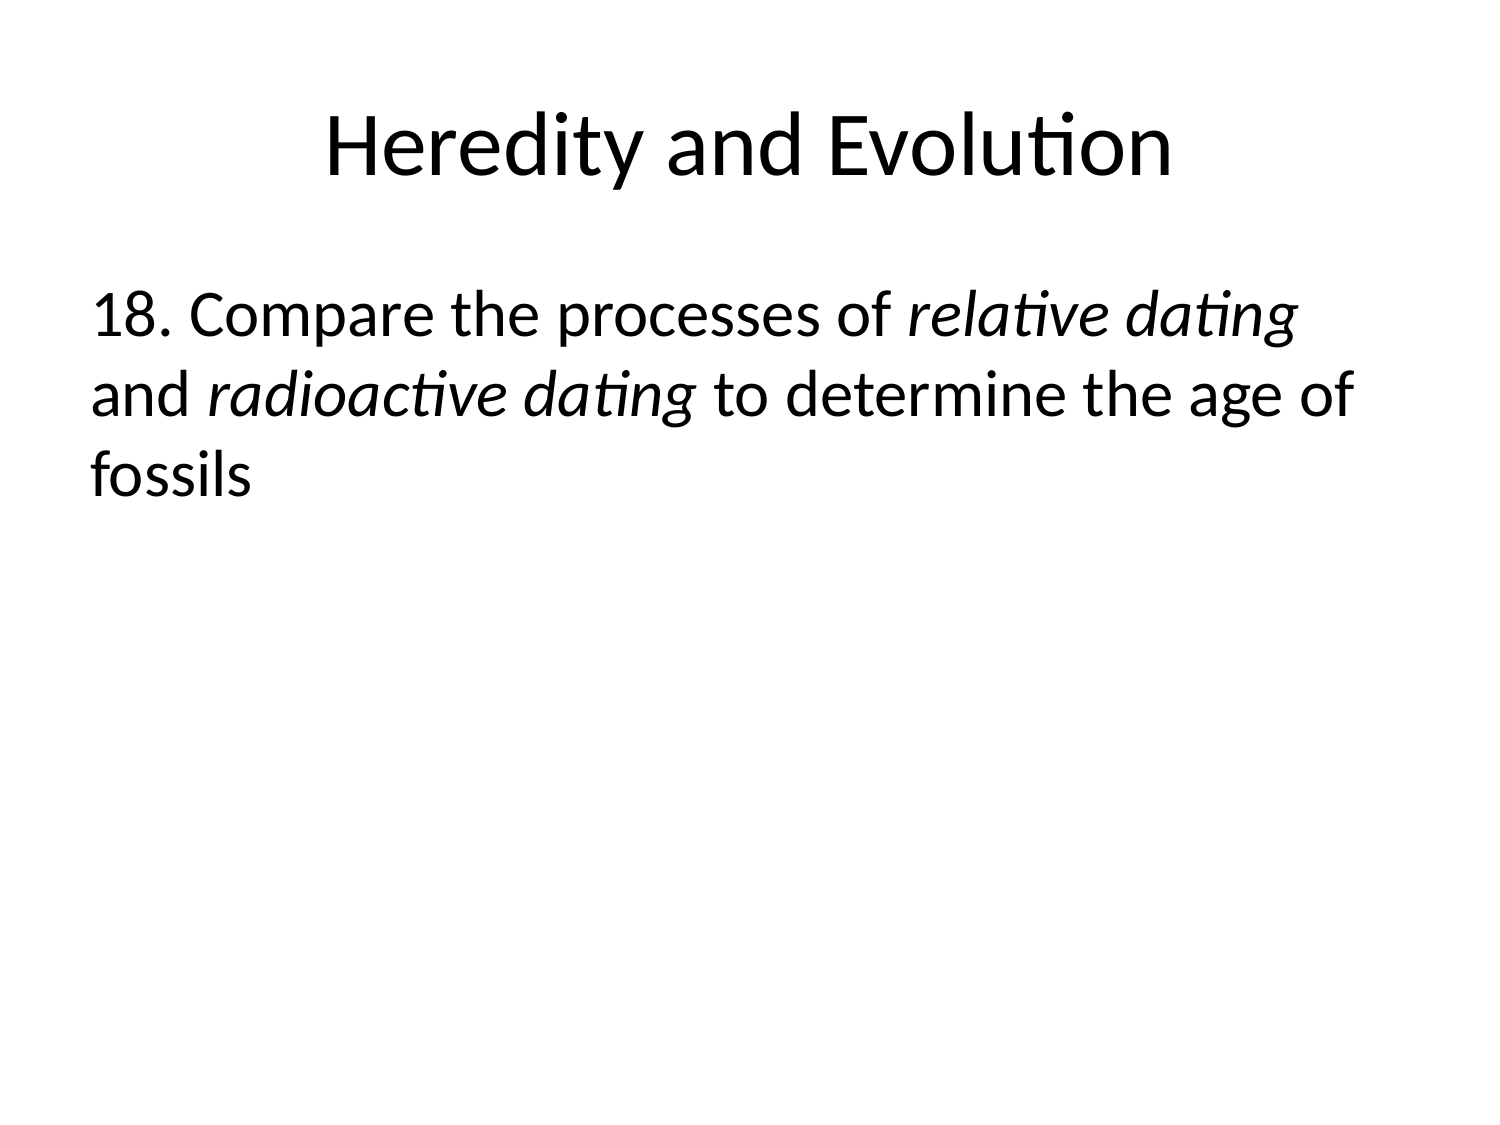

# Heredity and Evolution
18. Compare the processes of relative dating and radioactive dating to determine the age of fossils